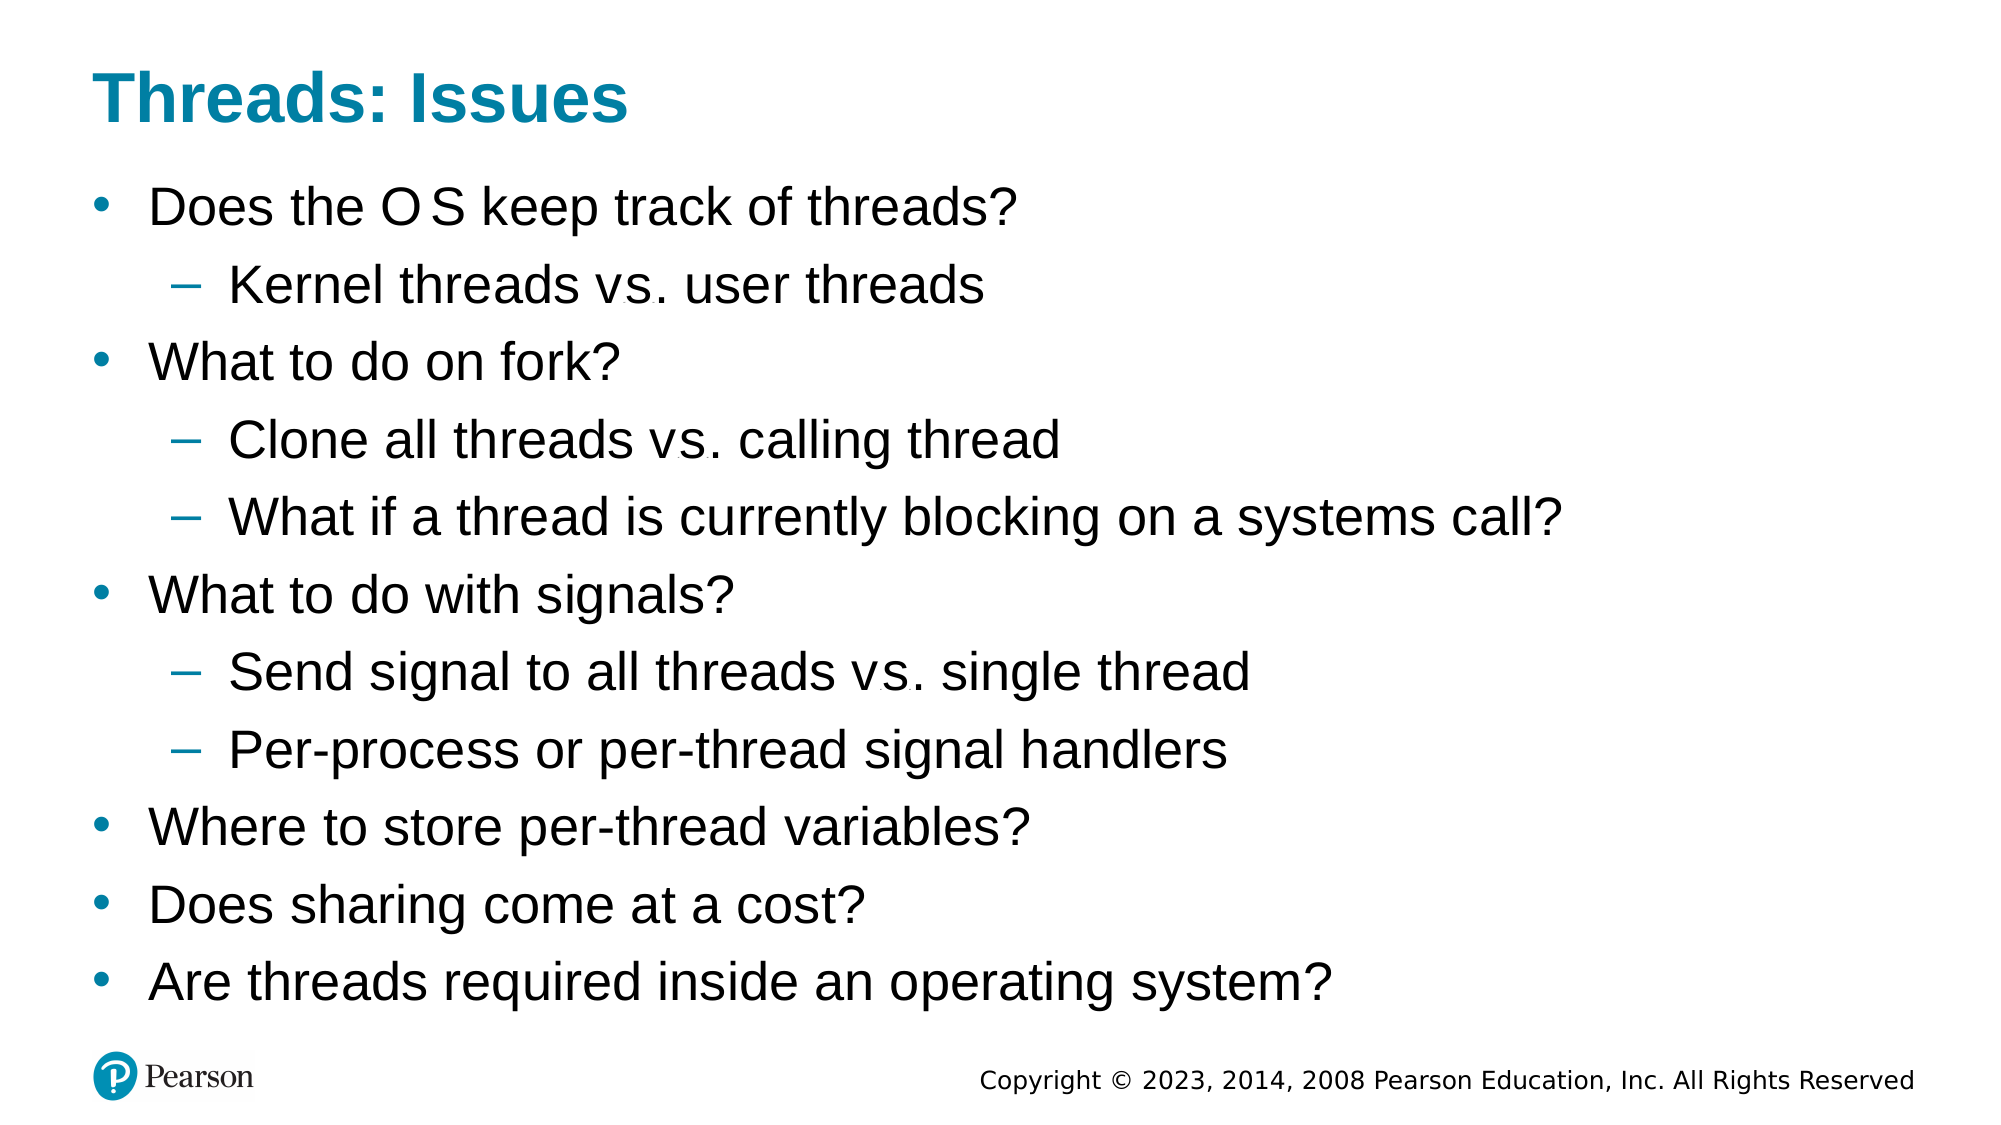

# Threads: Issues
Does the O S keep track of threads?
Kernel threads versus. user threads
What to do on fork?
Clone all threads versus. calling thread
What if a thread is currently blocking on a systems call?
What to do with signals?
Send signal to all threads versus. single thread
Per-process or per-thread signal handlers
Where to store per-thread variables?
Does sharing come at a cost?
Are threads required inside an operating system?